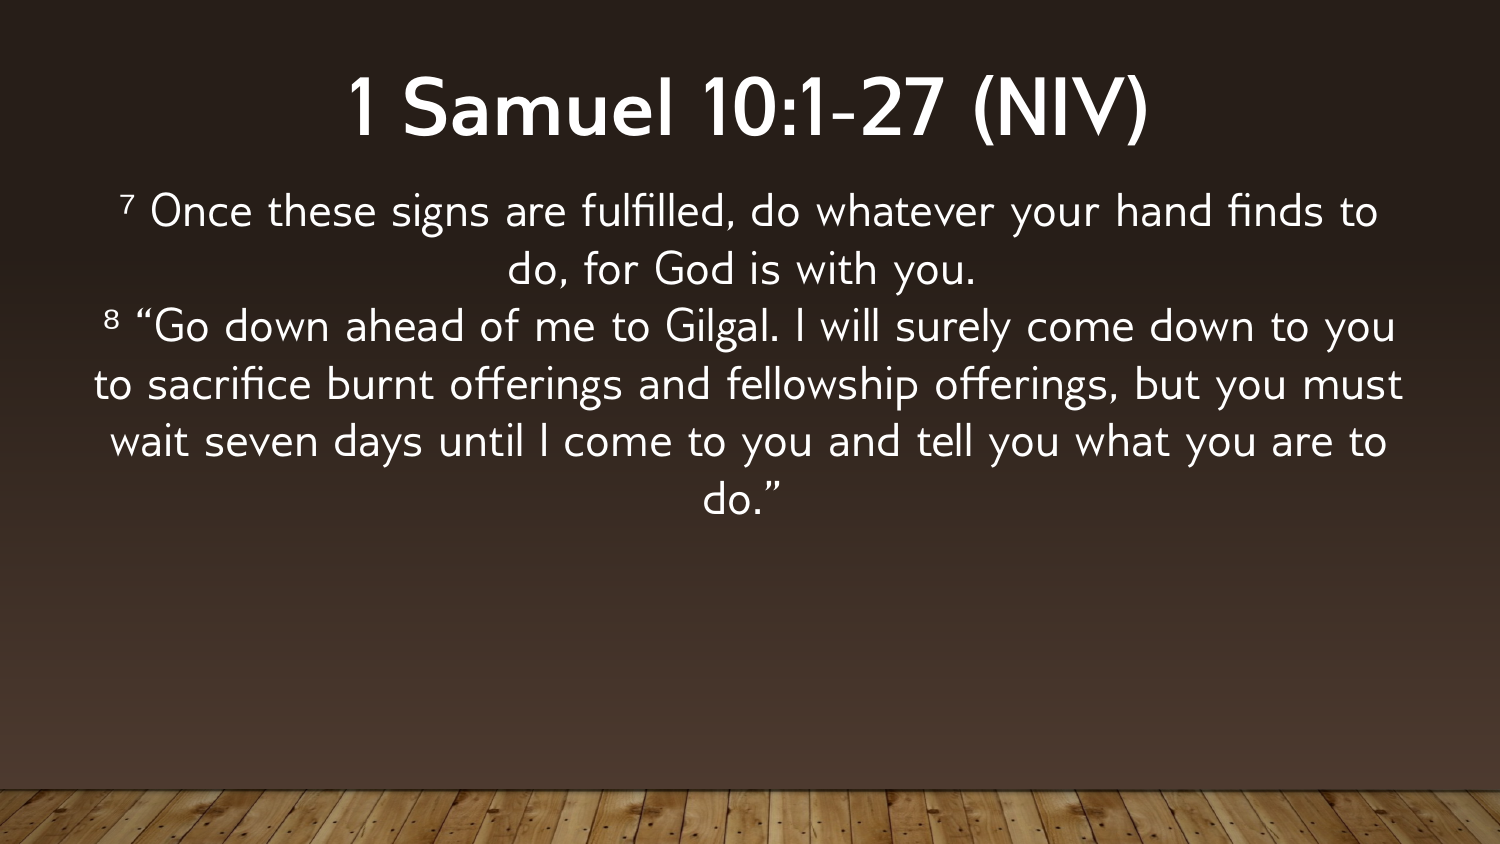

1 Samuel 10:1-27 (NIV)
⁷ Once these signs are fulfilled, do whatever your hand finds to do, for God is with you.
⁸ “Go down ahead of me to Gilgal. I will surely come down to you to sacrifice burnt offerings and fellowship offerings, but you must wait seven days until I come to you and tell you what you are to do.”